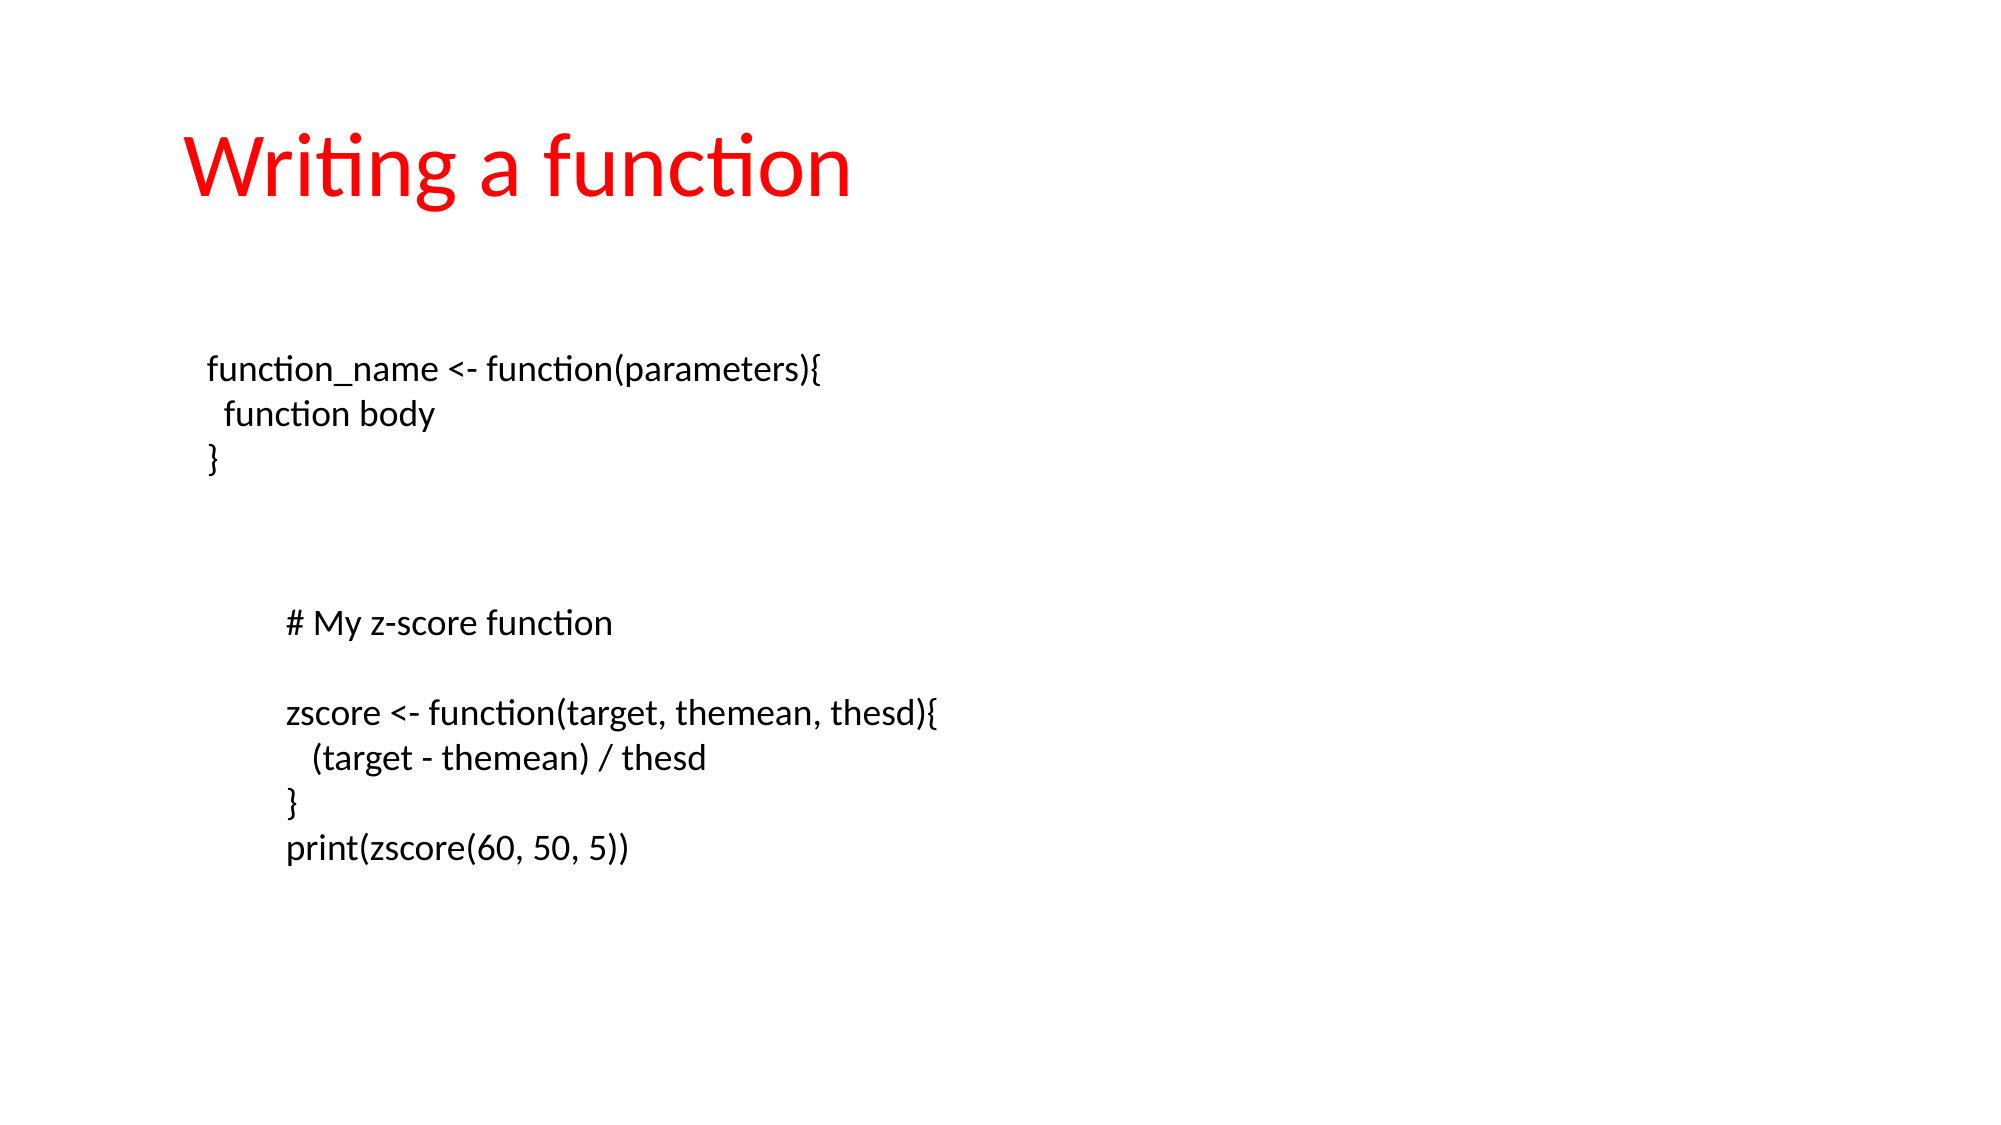

Writing a function
function_name <- function(parameters){
  function body
}
# My z-score function

zscore <- function(target, themean, thesd){
   (target - themean) / thesd
}
print(zscore(60, 50, 5))